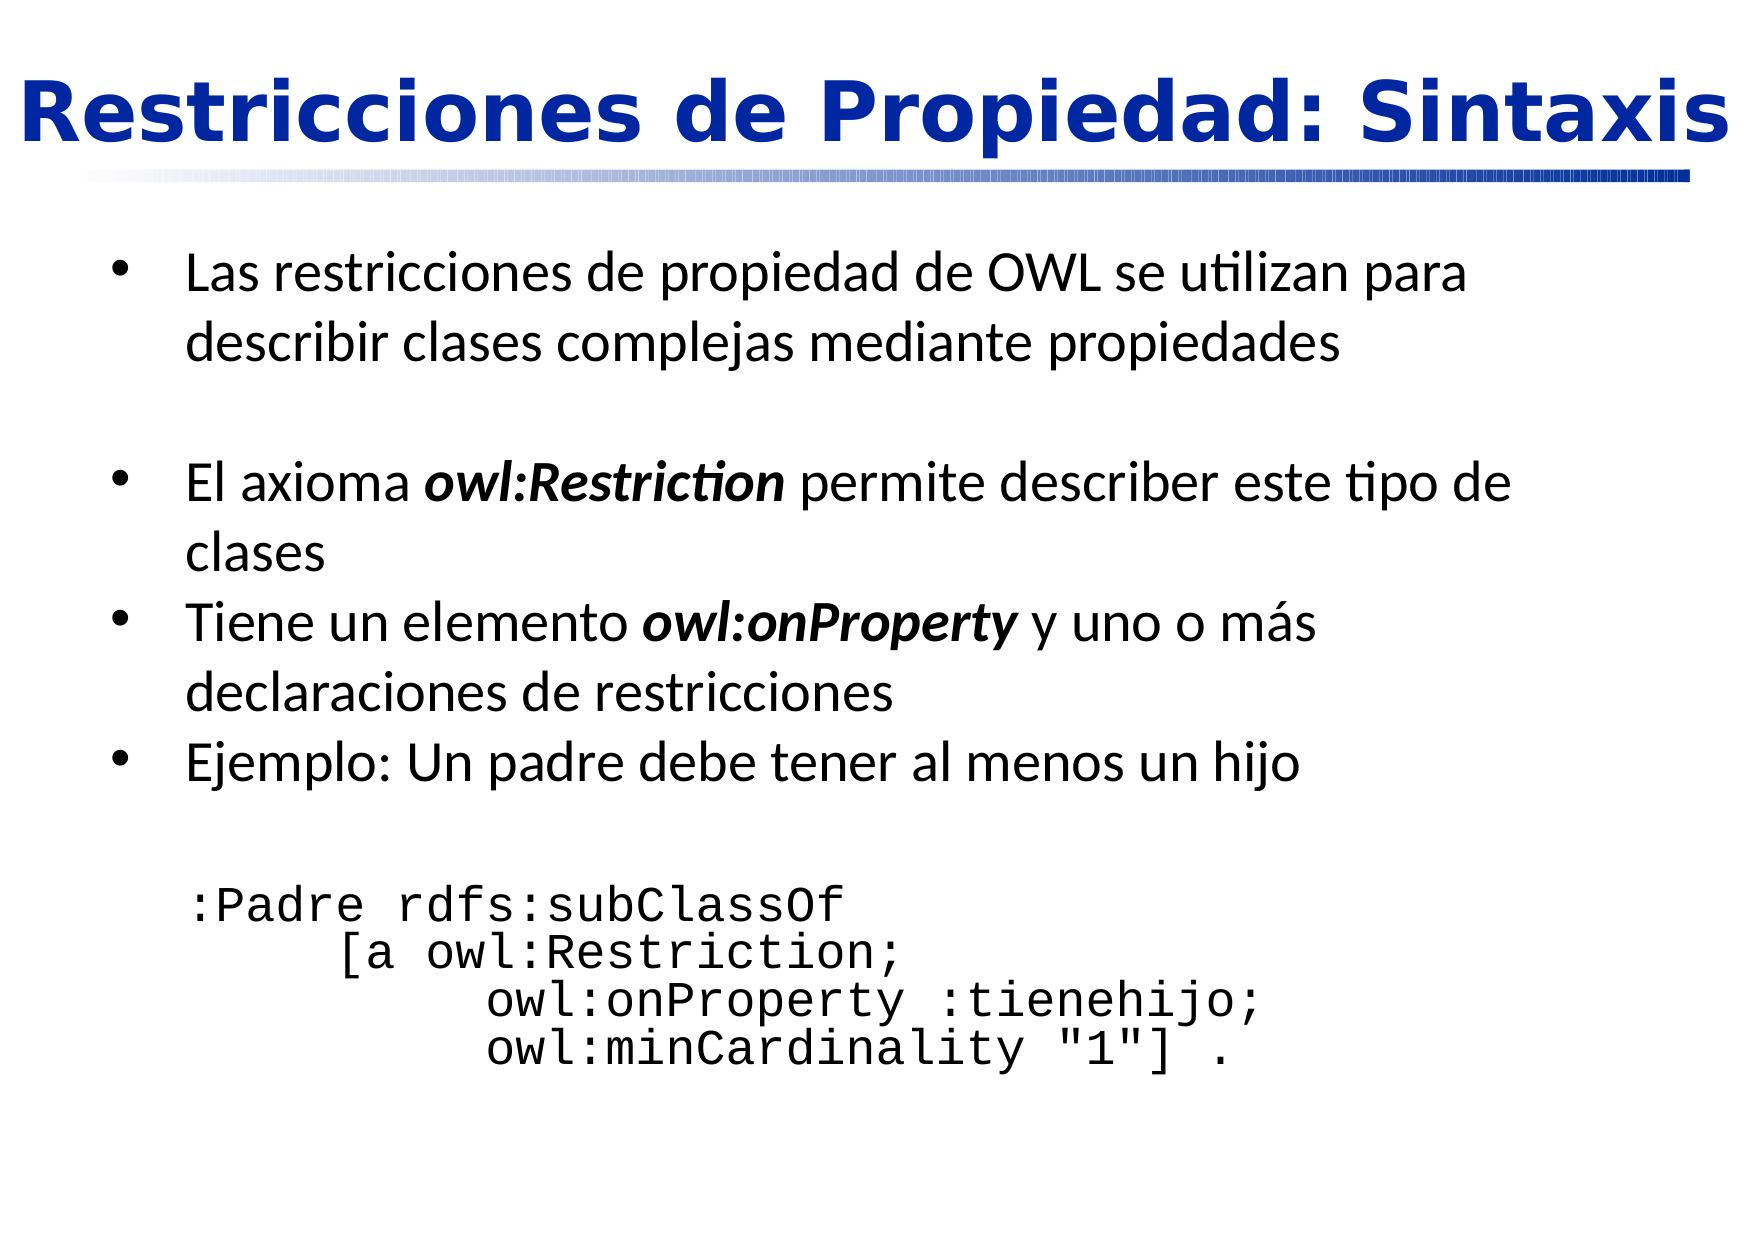

# Restricciones de Propiedad: Sintaxis
Las restricciones de propiedad de OWL se utilizan para describir clases complejas mediante propiedades

El axioma owl:Restriction permite describer este tipo de clases
Tiene un elemento owl:onProperty y uno o más declaraciones de restricciones
Ejemplo: Un padre debe tener al menos un hijo

:Padre rdfs:subClassOf
	[a owl:Restriction;
		owl:onProperty :tienehijo;
		owl:minCardinality "1"] .